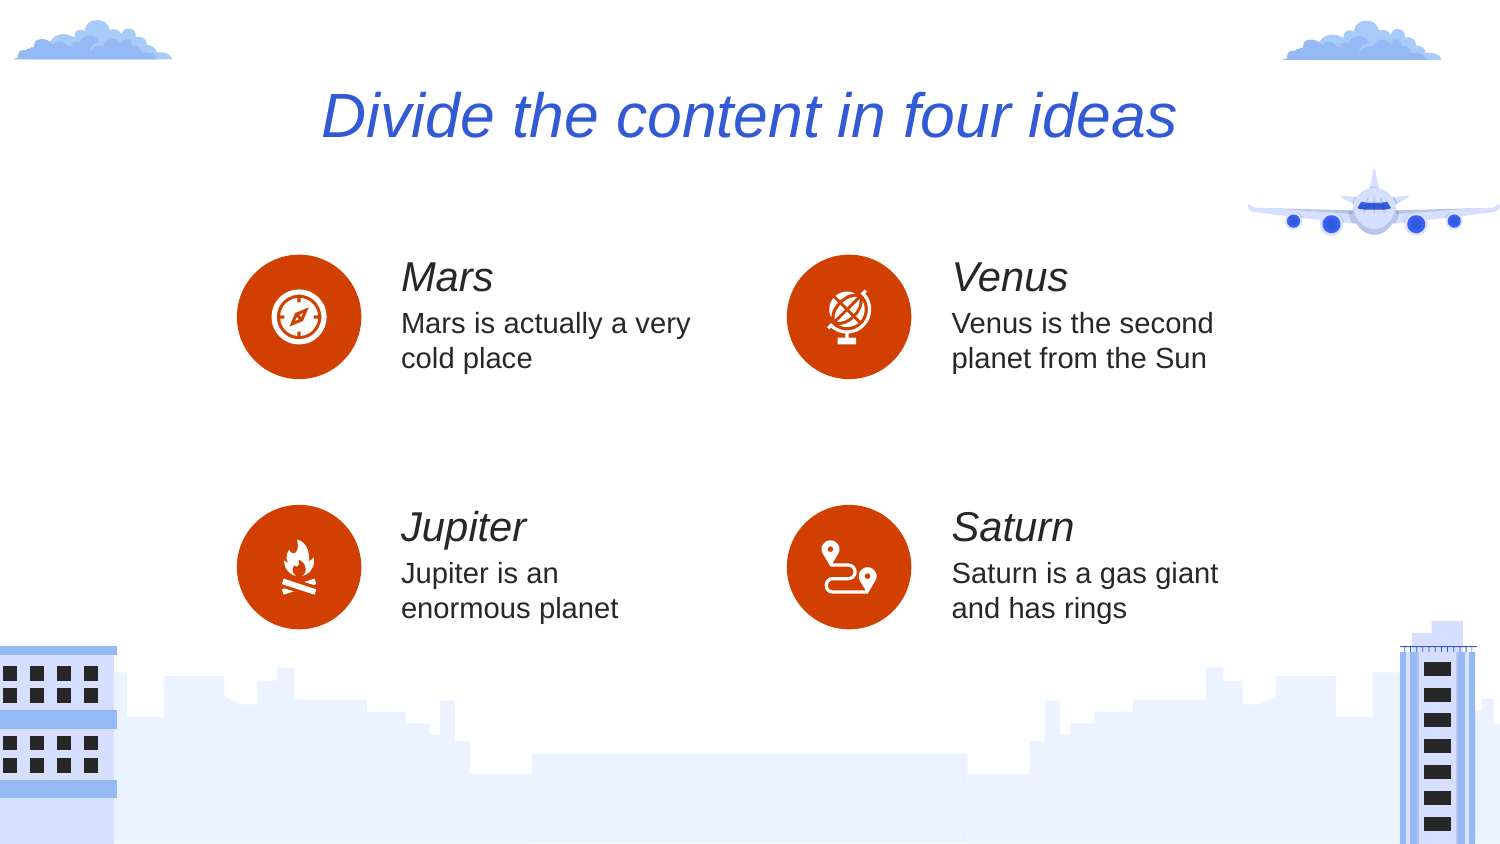

Divide the content in four ideas

# Mars
Venus

Mars is actually a very cold place
Venus is the second planet from the Sun

Jupiter
Saturn

Jupiter is an enormous planet
Saturn is a gas giant and has rings